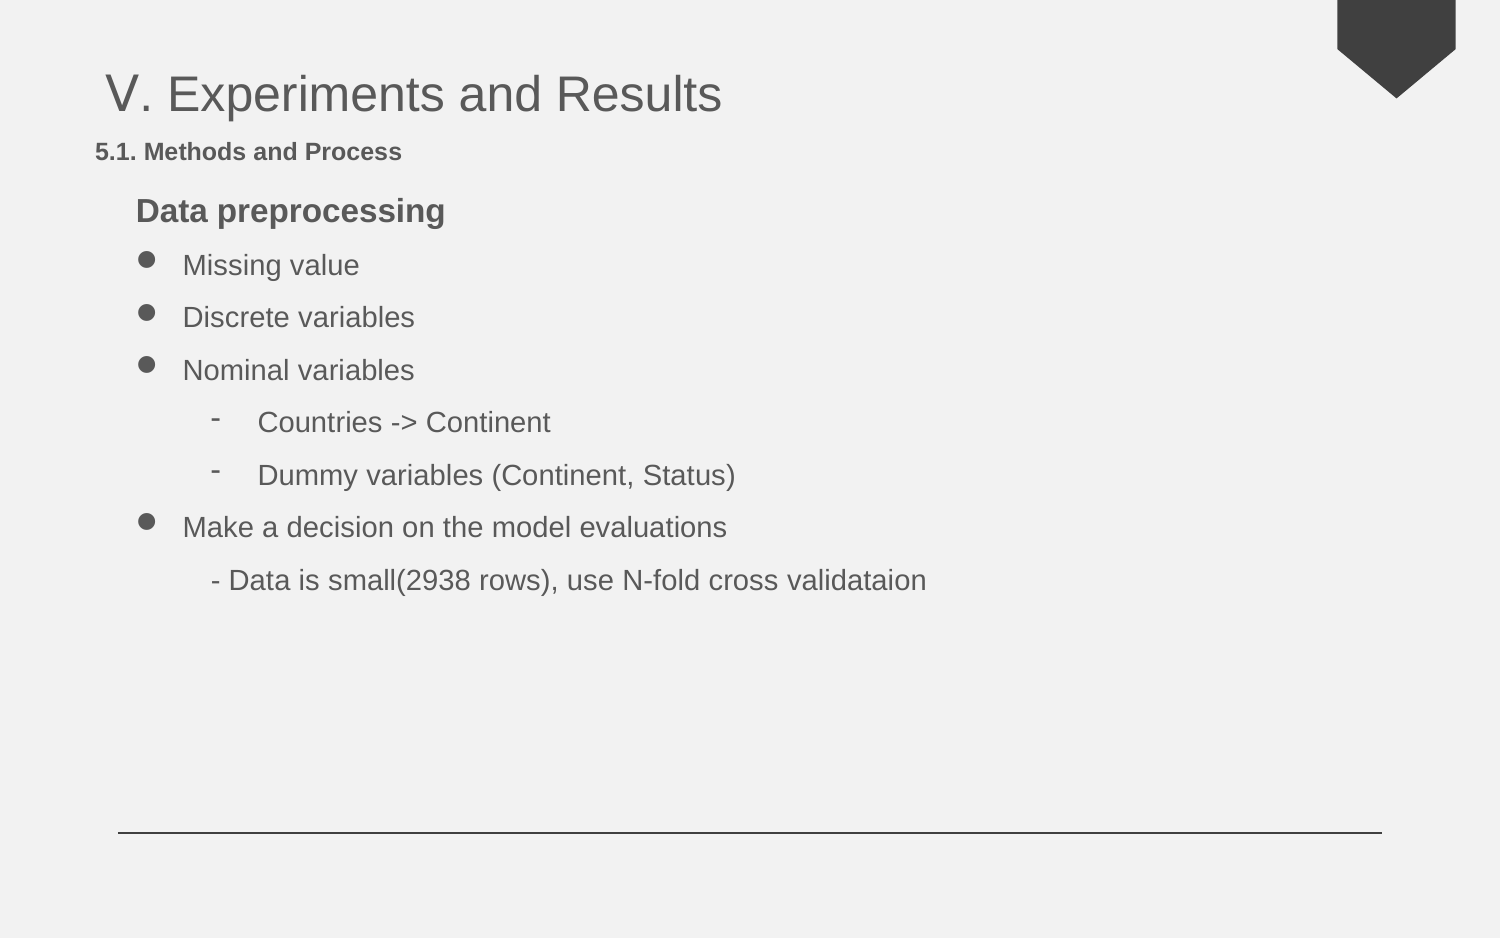

Ⅴ. Experiments and Results
5.1. Methods and Process
Data preprocessing
Missing value
Discrete variables
Nominal variables
Countries -> Continent
Dummy variables (Continent, Status)
Make a decision on the model evaluations
- Data is small(2938 rows), use N-fold cross validataion